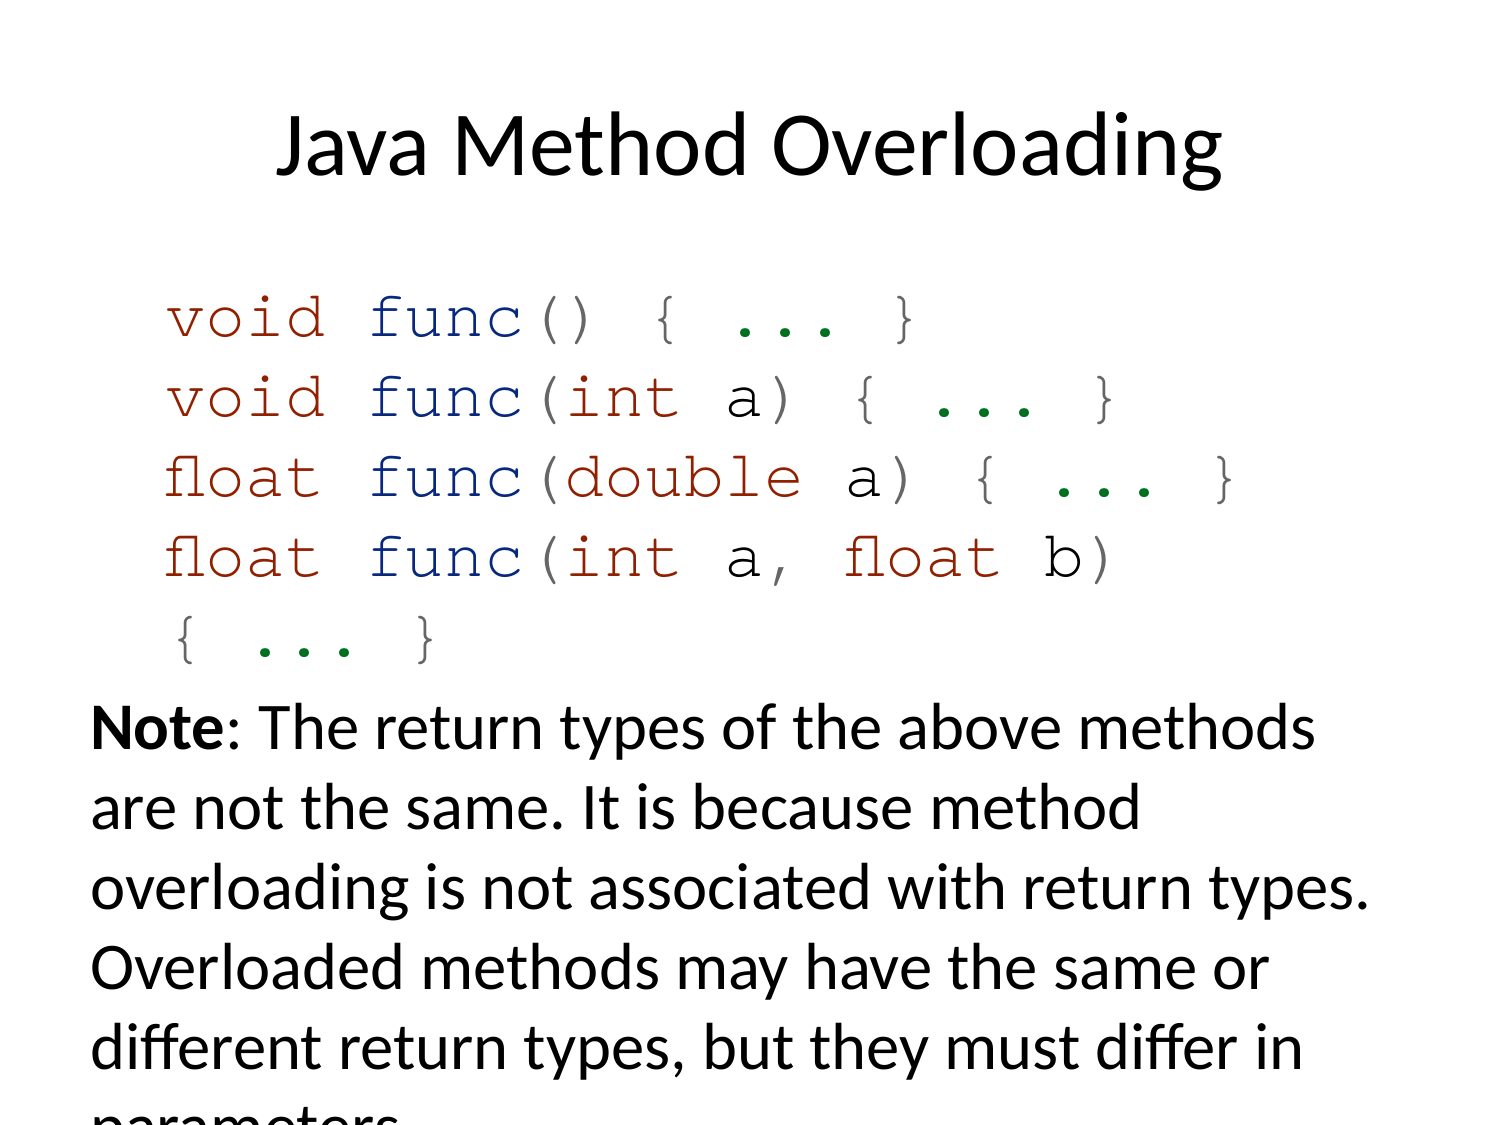

# Java Method Overloading
void func() { ... }
void func(int a) { ... }
float func(double a) { ... }
float func(int a, float b) { ... }
Note: The return types of the above methods are not the same. It is because method overloading is not associated with return types. Overloaded methods may have the same or different return types, but they must differ in parameters.